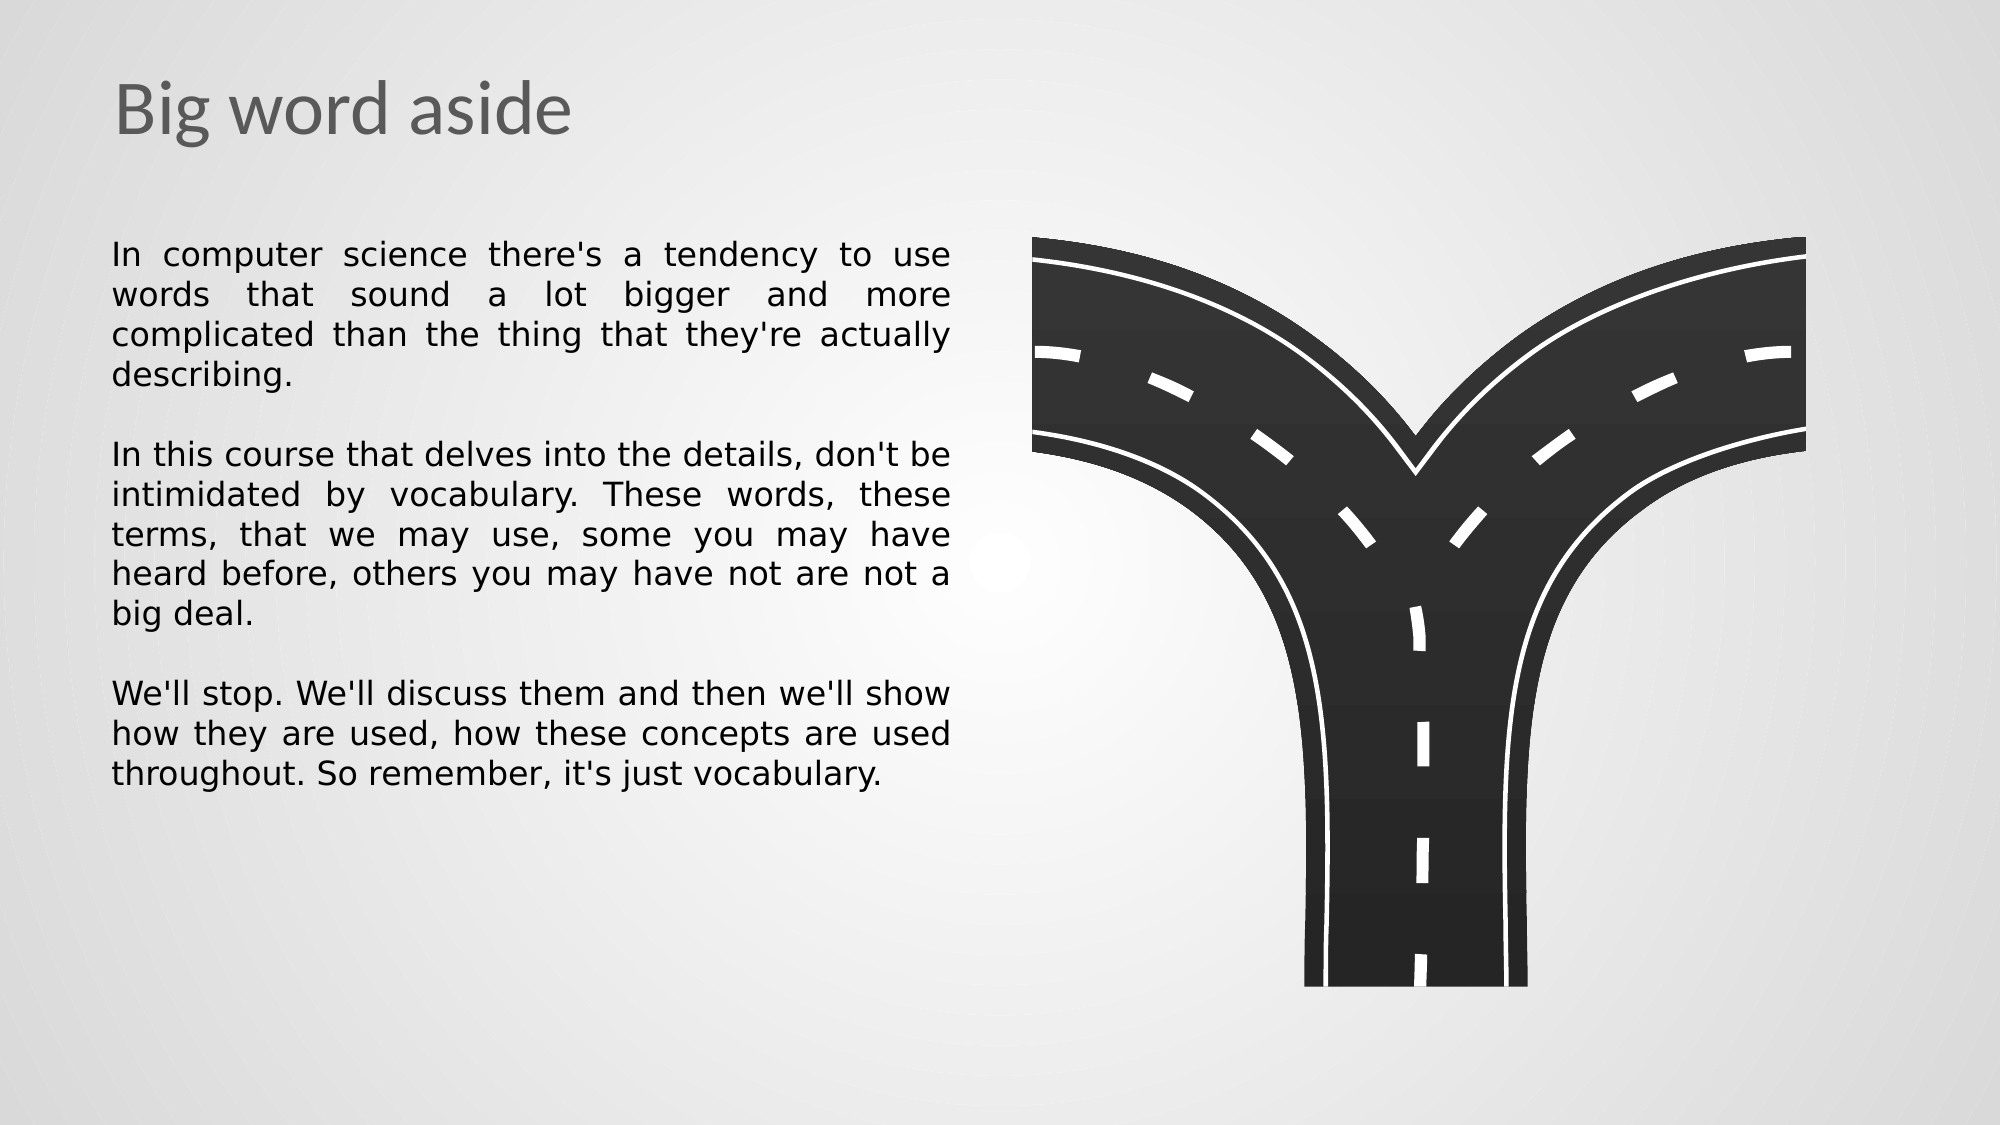

# Big word aside
In computer science there's a tendency to use words that sound a lot bigger and more complicated than the thing that they're actually describing.

In this course that delves into the details, don't be intimidated by vocabulary. These words, these terms, that we may use, some you may have heard before, others you may have not are not a big deal.

We'll stop. We'll discuss them and then we'll show how they are used, how these concepts are used throughout. So remember, it's just vocabulary.